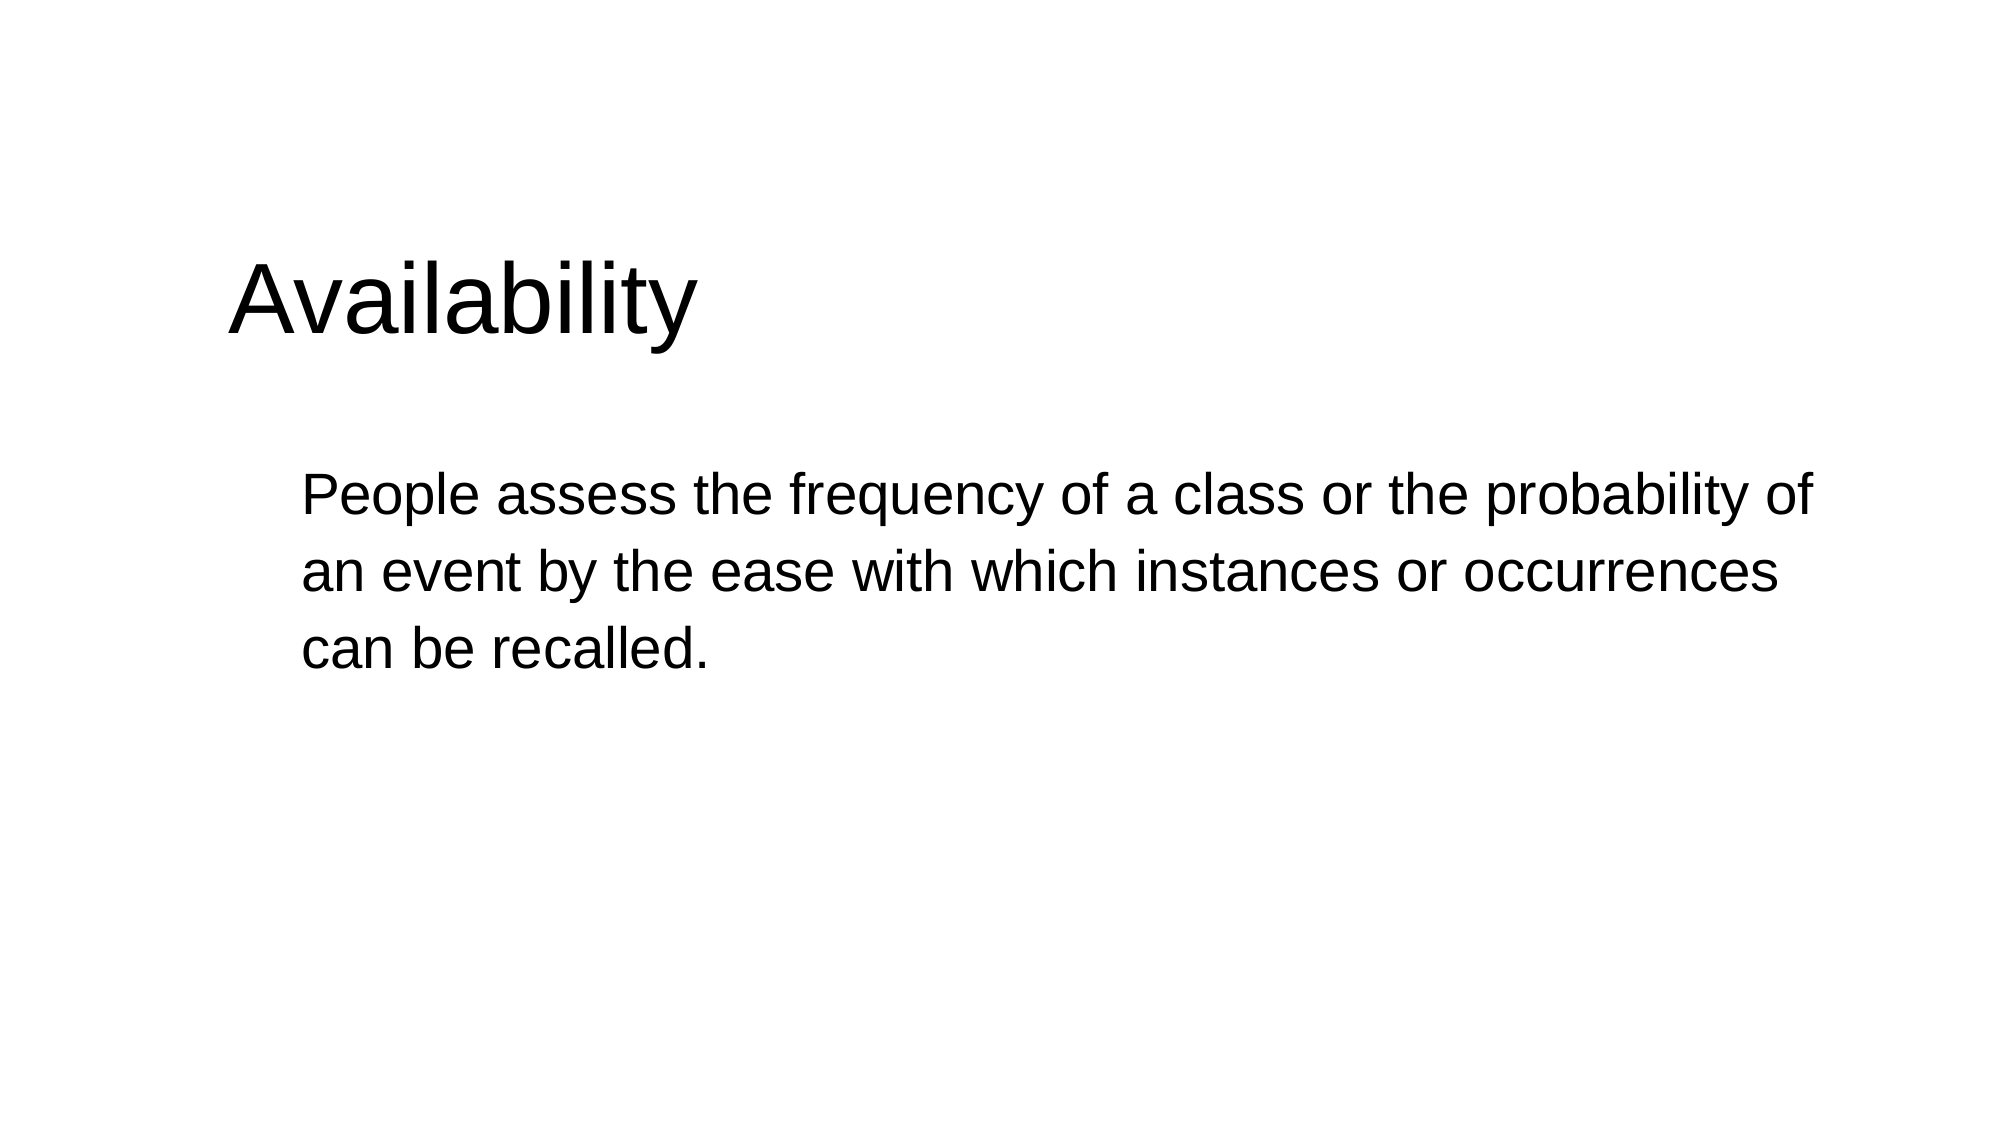

Availability
People assess the frequency of a class or the probability of an event by the ease with which instances or occurrences can be recalled.